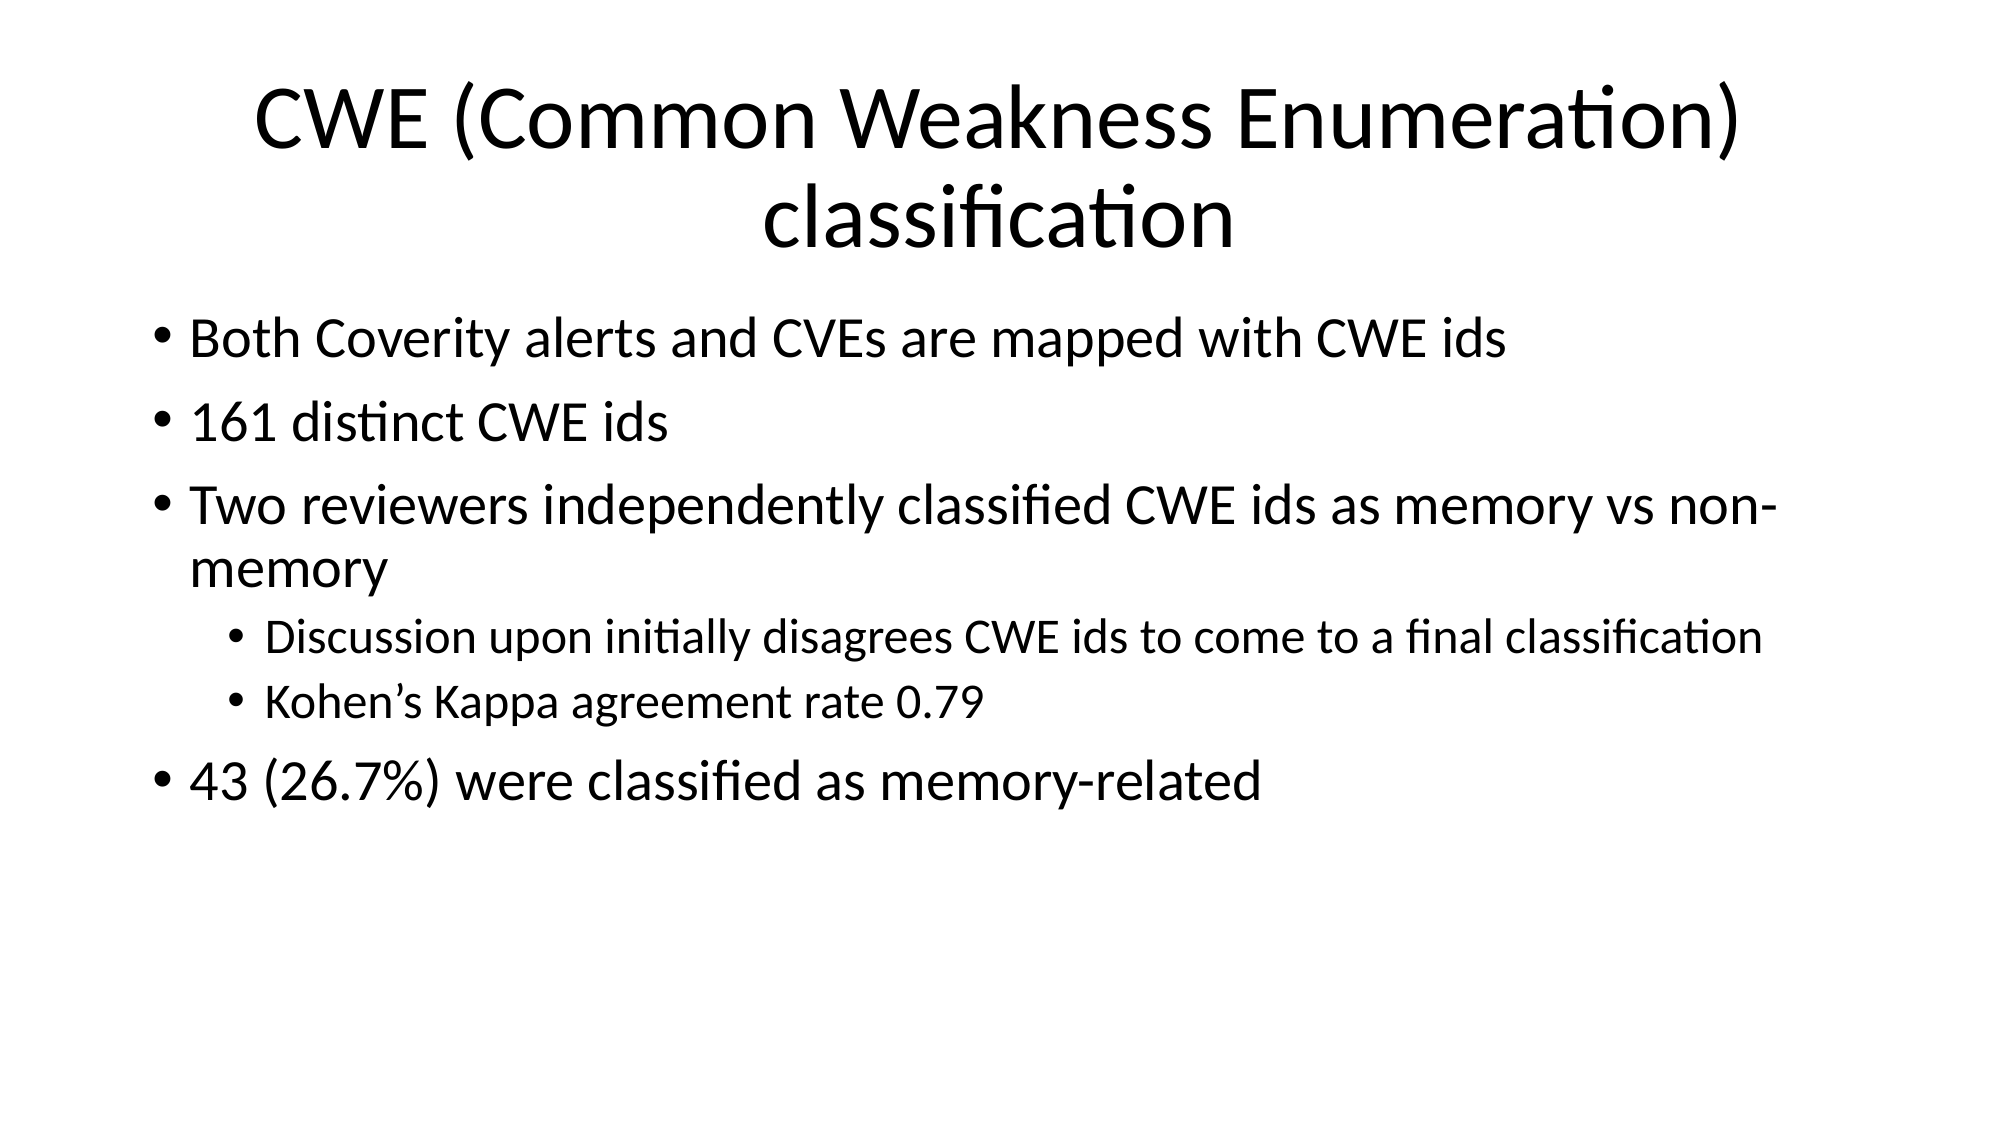

# CWE (Common Weakness Enumeration) classification
Both Coverity alerts and CVEs are mapped with CWE ids
161 distinct CWE ids
Two reviewers independently classified CWE ids as memory vs non-memory
Discussion upon initially disagrees CWE ids to come to a final classification
Kohen’s Kappa agreement rate 0.79
43 (26.7%) were classified as memory-related